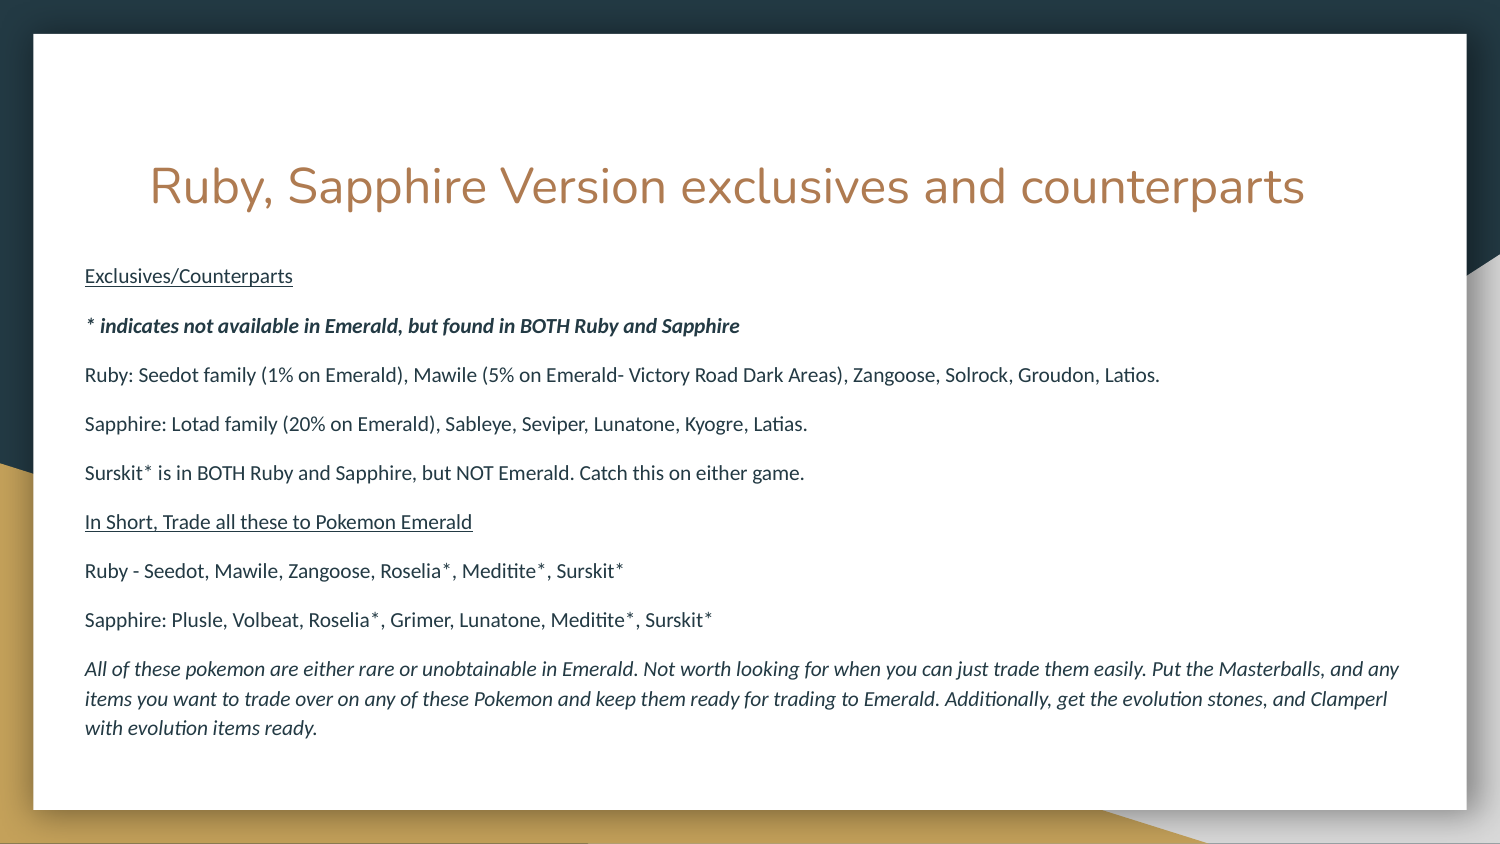

# Ruby, Sapphire Version exclusives and counterparts
Exclusives/Counterparts
* indicates not available in Emerald, but found in BOTH Ruby and Sapphire
Ruby: Seedot family (1% on Emerald), Mawile (5% on Emerald- Victory Road Dark Areas), Zangoose, Solrock, Groudon, Latios.
Sapphire: Lotad family (20% on Emerald), Sableye, Seviper, Lunatone, Kyogre, Latias.
Surskit* is in BOTH Ruby and Sapphire, but NOT Emerald. Catch this on either game.
In Short, Trade all these to Pokemon Emerald
Ruby - Seedot, Mawile, Zangoose, Roselia*, Meditite*, Surskit*
Sapphire: Plusle, Volbeat, Roselia*, Grimer, Lunatone, Meditite*, Surskit*
All of these pokemon are either rare or unobtainable in Emerald. Not worth looking for when you can just trade them easily. Put the Masterballs, and any items you want to trade over on any of these Pokemon and keep them ready for trading to Emerald. Additionally, get the evolution stones, and Clamperl with evolution items ready.